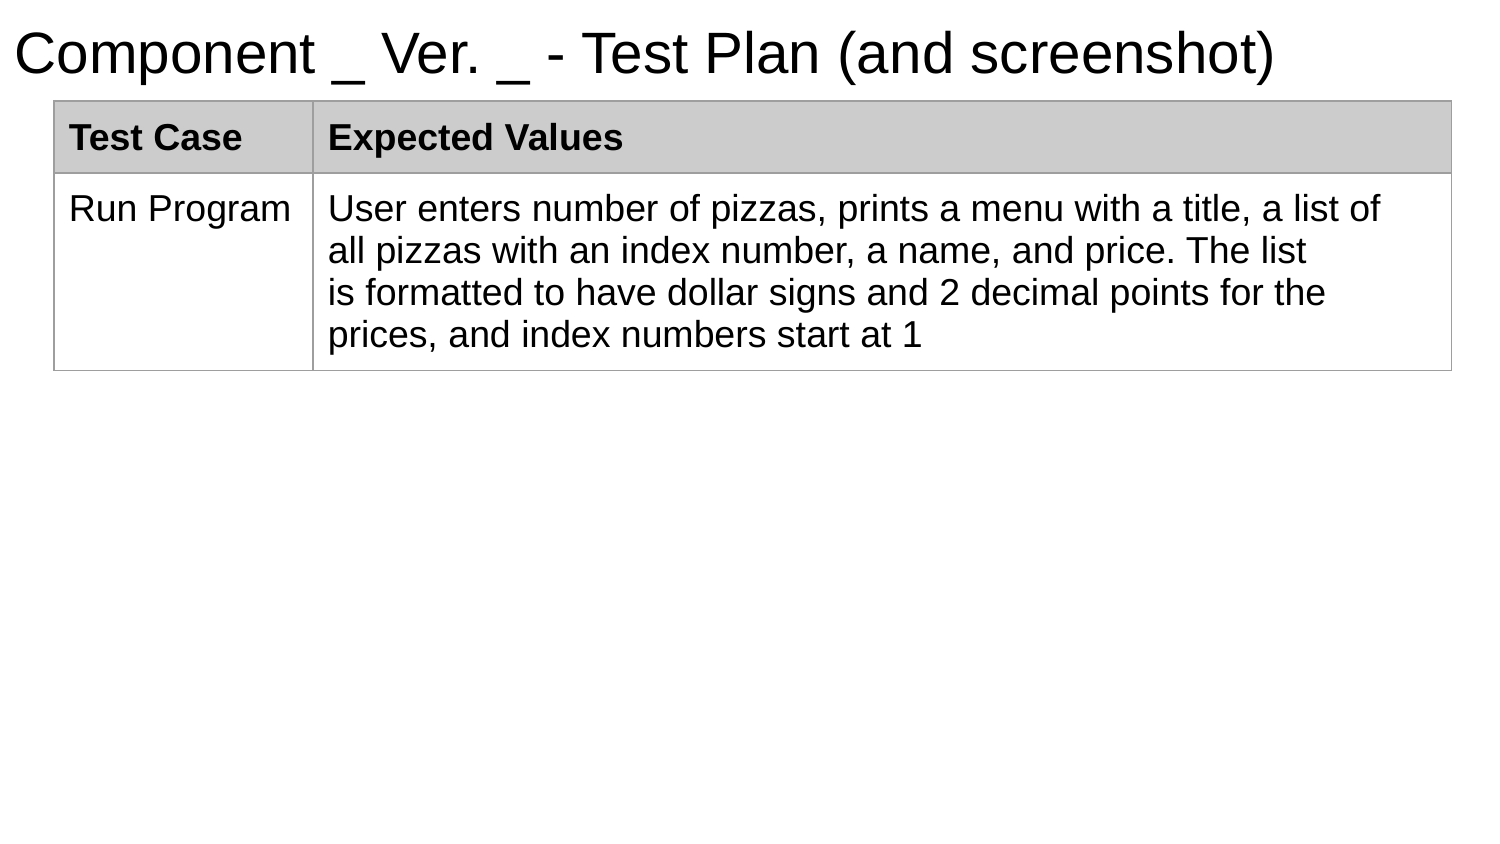

# Component _ Ver. _ - Test Plan (and screenshot)
| Test Case | Expected Values |
| --- | --- |
| Run Program | User enters number of pizzas, prints a menu with a title, a list of all pizzas with an index number, a name, and price. The list is formatted to have dollar signs and 2 decimal points for the prices, and index numbers start at 1 |